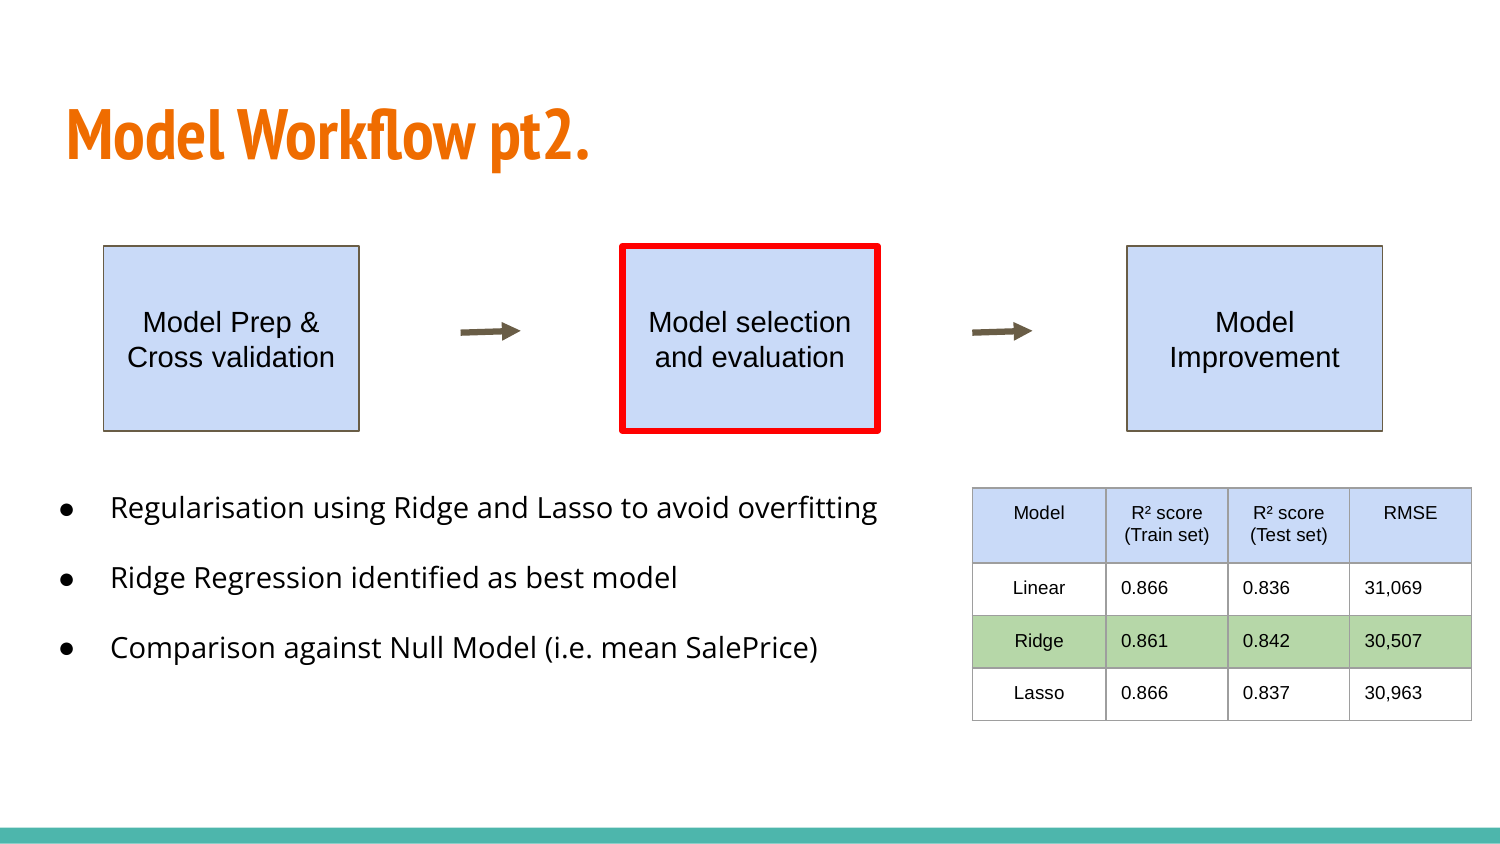

# Model Workflow pt2.
Model Prep & Cross validation
Model selection and evaluation
Model Improvement
Regularisation using Ridge and Lasso to avoid overfitting

Ridge Regression identified as best model

Comparison against Null Model (i.e. mean SalePrice)

| Model | R² score (Train set) | R² score (Test set) | RMSE |
| --- | --- | --- | --- |
| Linear | 0.866 | 0.836 | 31,069 |
| Ridge | 0.861 | 0.842 | 30,507 |
| Lasso | 0.866 | 0.837 | 30,963 |